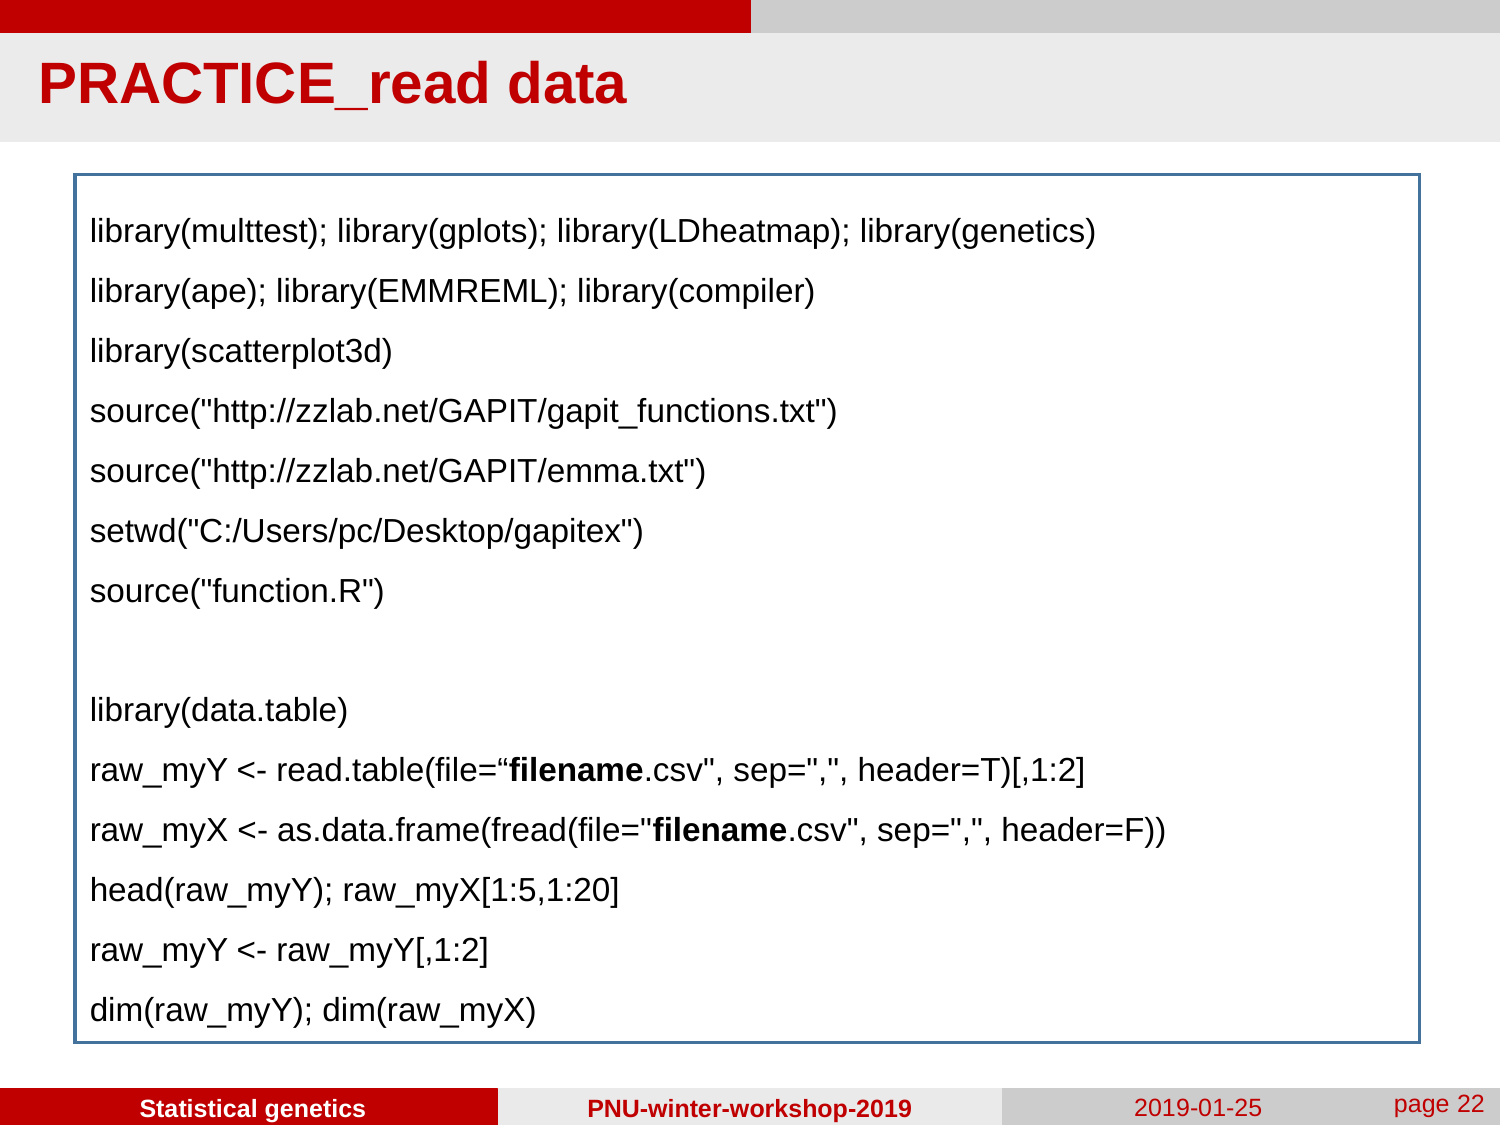

# PRACTICE_read data
library(multtest); library(gplots); library(LDheatmap); library(genetics)
library(ape); library(EMMREML); library(compiler)
library(scatterplot3d)
source("http://zzlab.net/GAPIT/gapit_functions.txt")
source("http://zzlab.net/GAPIT/emma.txt")
setwd("C:/Users/pc/Desktop/gapitex")
source("function.R")

library(data.table)
raw_myY <- read.table(file=“filename.csv", sep=",", header=T)[,1:2]
raw_myX <- as.data.frame(fread(file="filename.csv", sep=",", header=F))
head(raw_myY); raw_myX[1:5,1:20]
raw_myY <- raw_myY[,1:2]
dim(raw_myY); dim(raw_myX)
PNU-winter-workshop-2019
2019-01-25
page 22